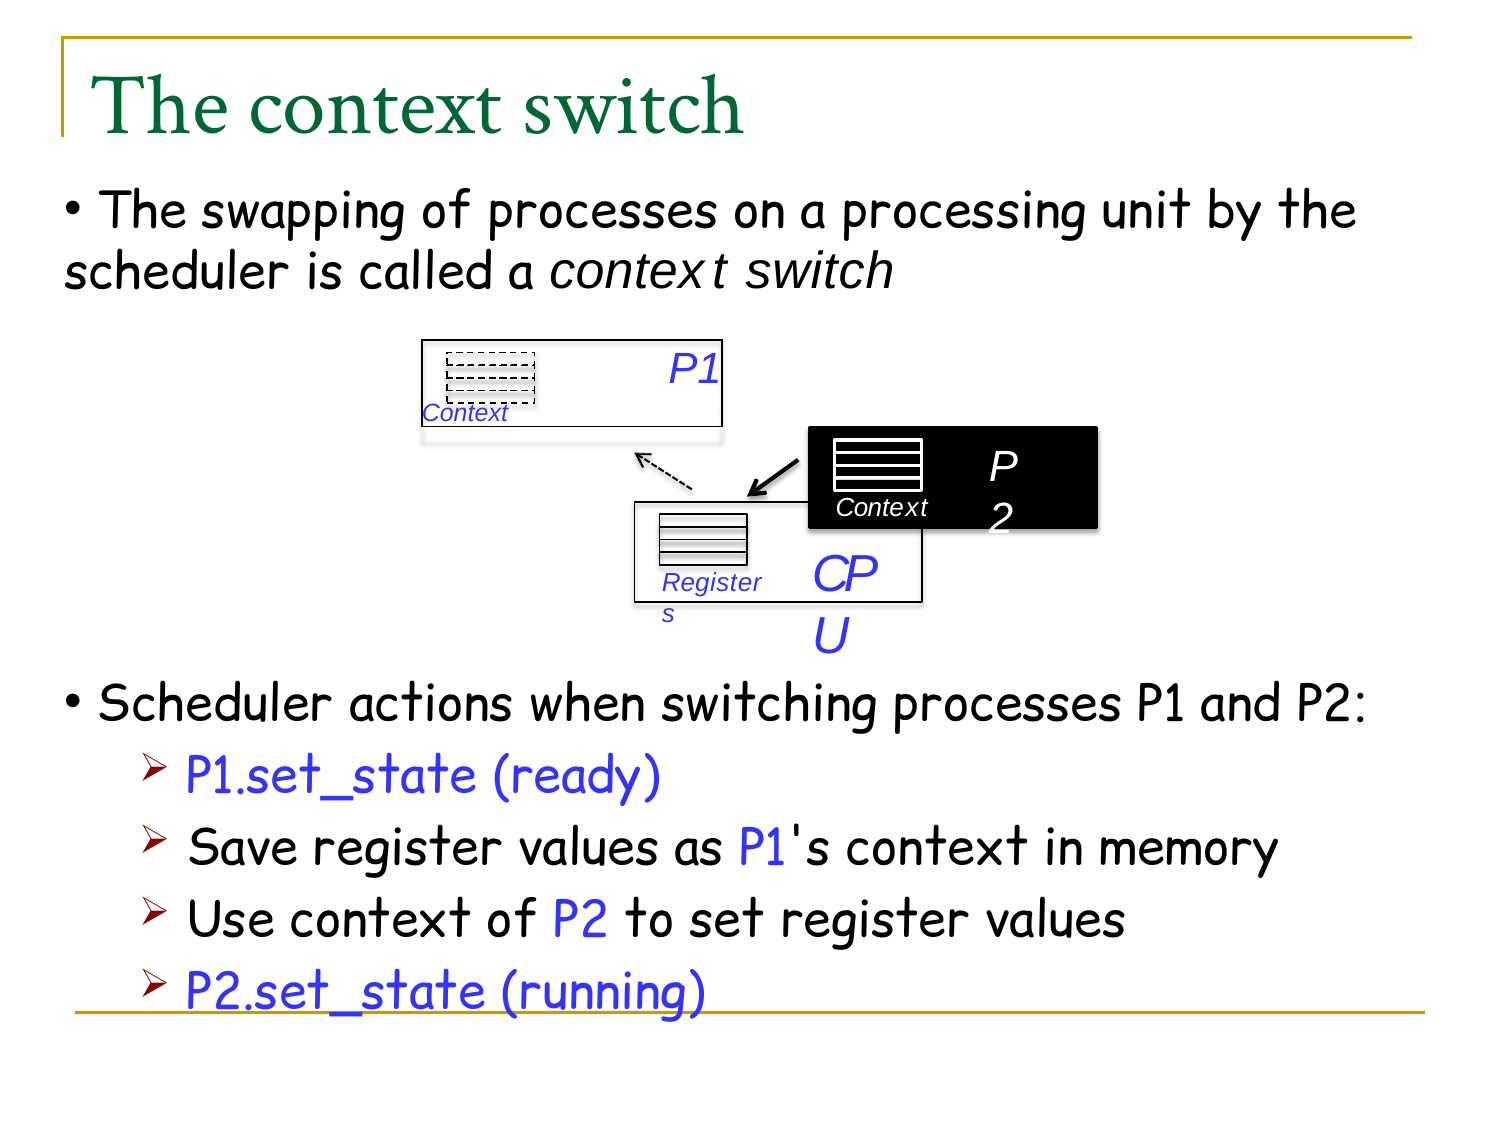

# The context switch
The swapping of processes on a processing unit by the
scheduler is called a context switch

P1
Context

P2

Context

CPU

Registers
Scheduler actions when switching processes P1 and P2:
P1.set_state (ready)
Save register values as P1's context in memory
Use context of P2 to set register values
P2.set_state (running)